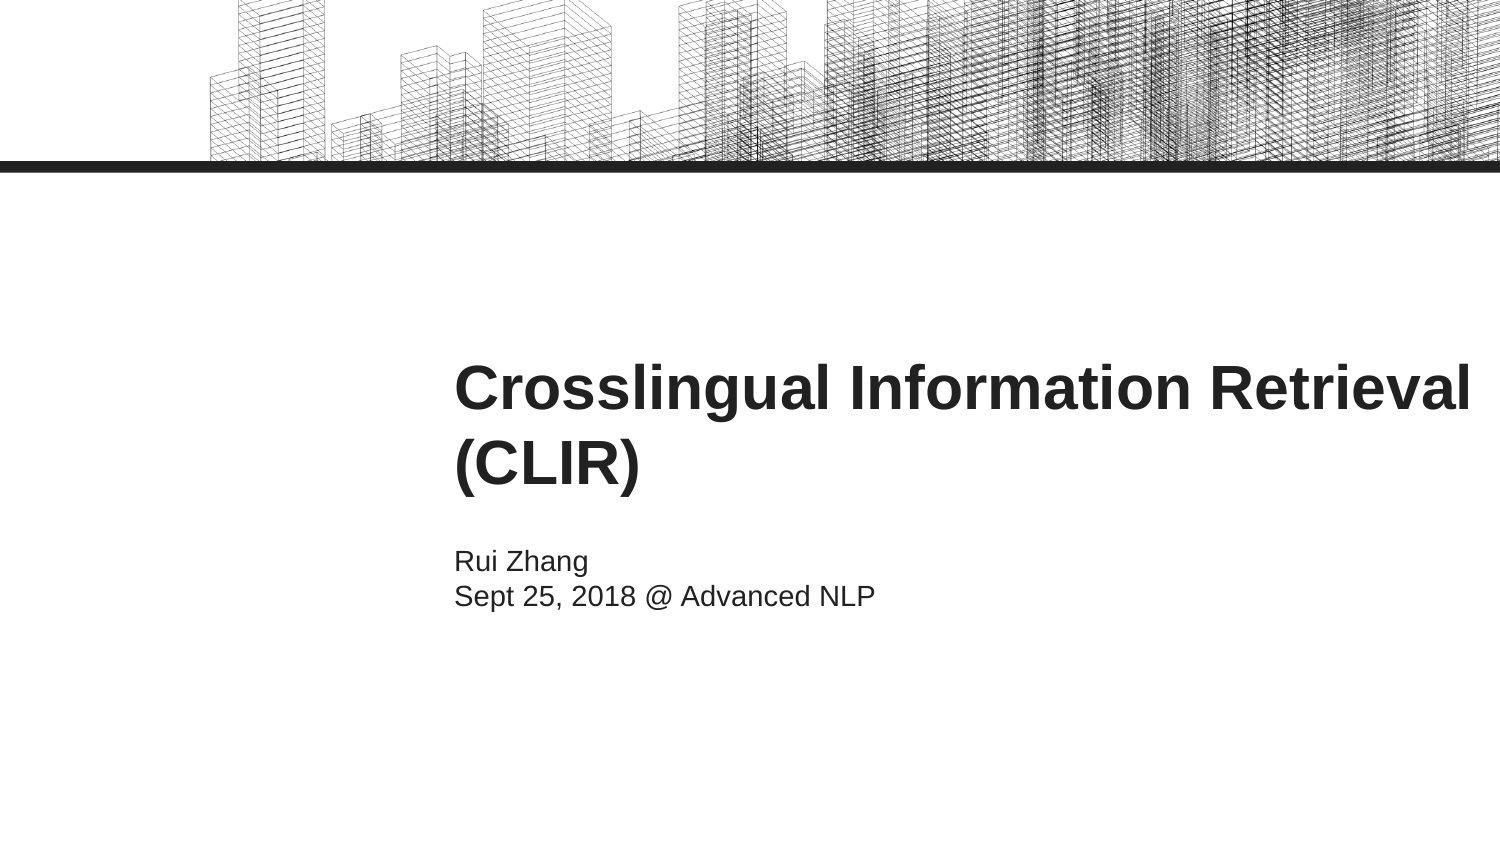

# Crosslingual Information Retrieval
(CLIR)
Rui Zhang
Sept 25, 2018 @ Advanced NLP